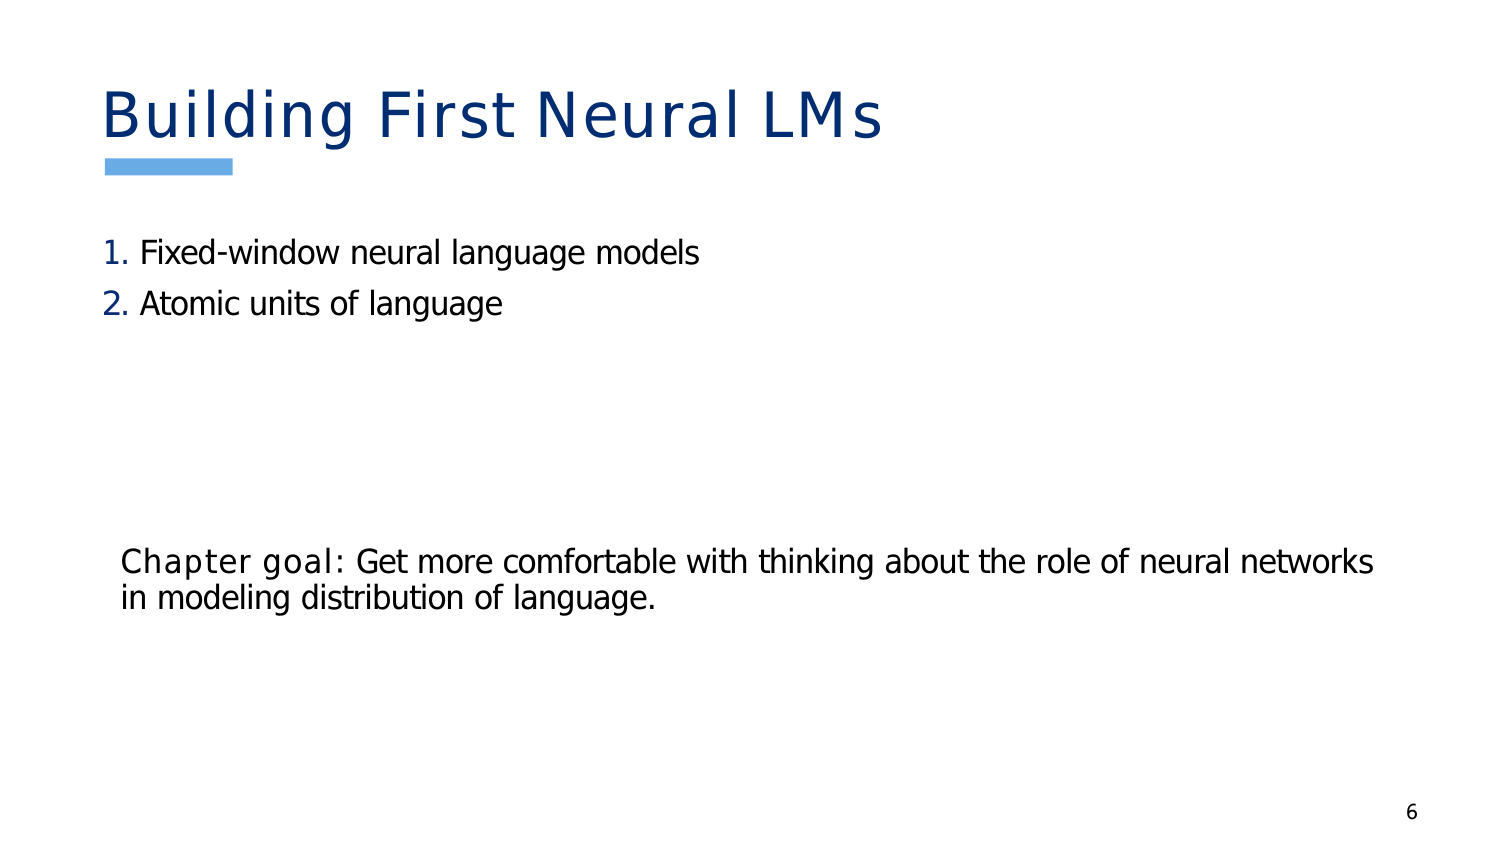

# Building First Neural LMs
Fixed-window neural language models
Atomic units of language

Chapter goal: Get more comfortable with thinking about the role of neural networks in modeling distribution of language.